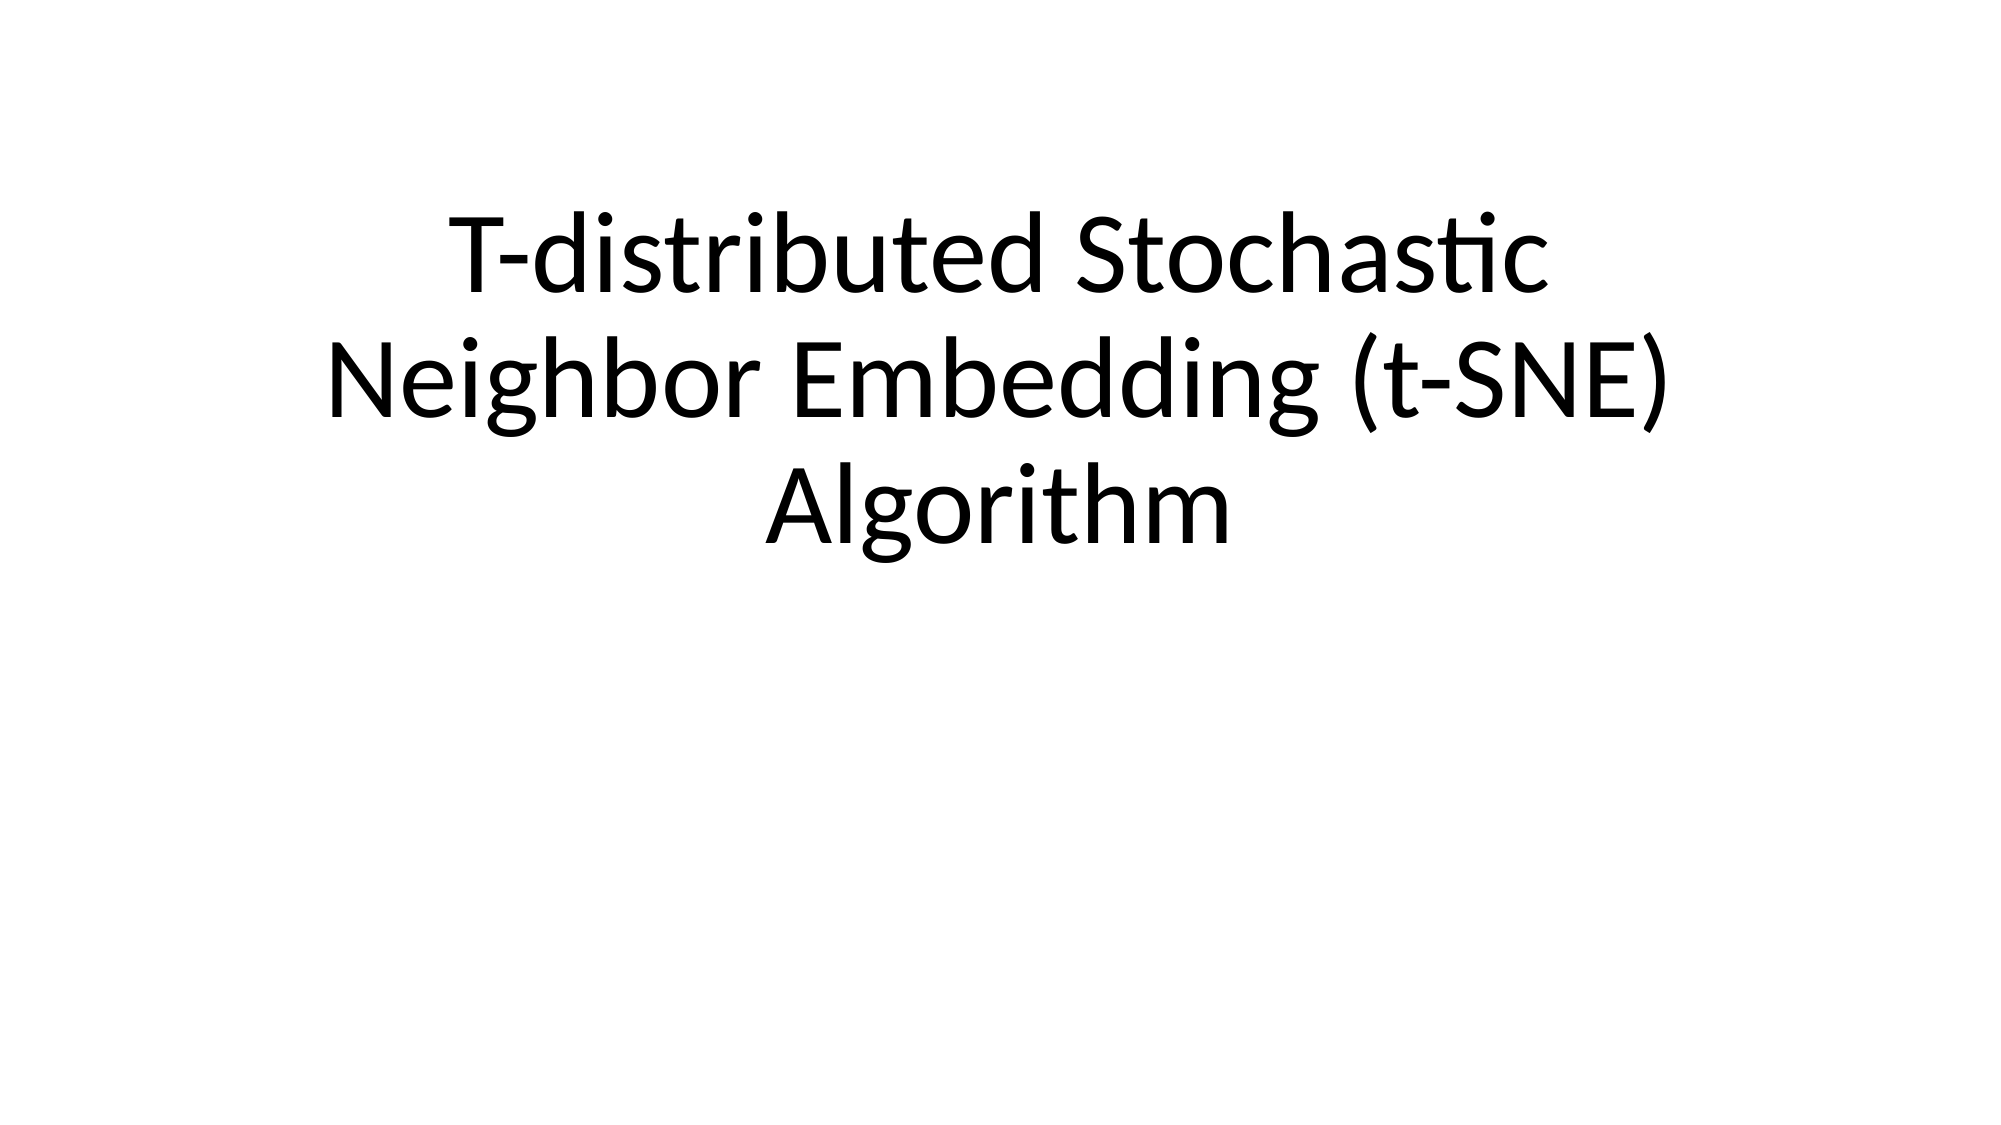

# T-distributed Stochastic Neighbor Embedding (t-SNE) Algorithm